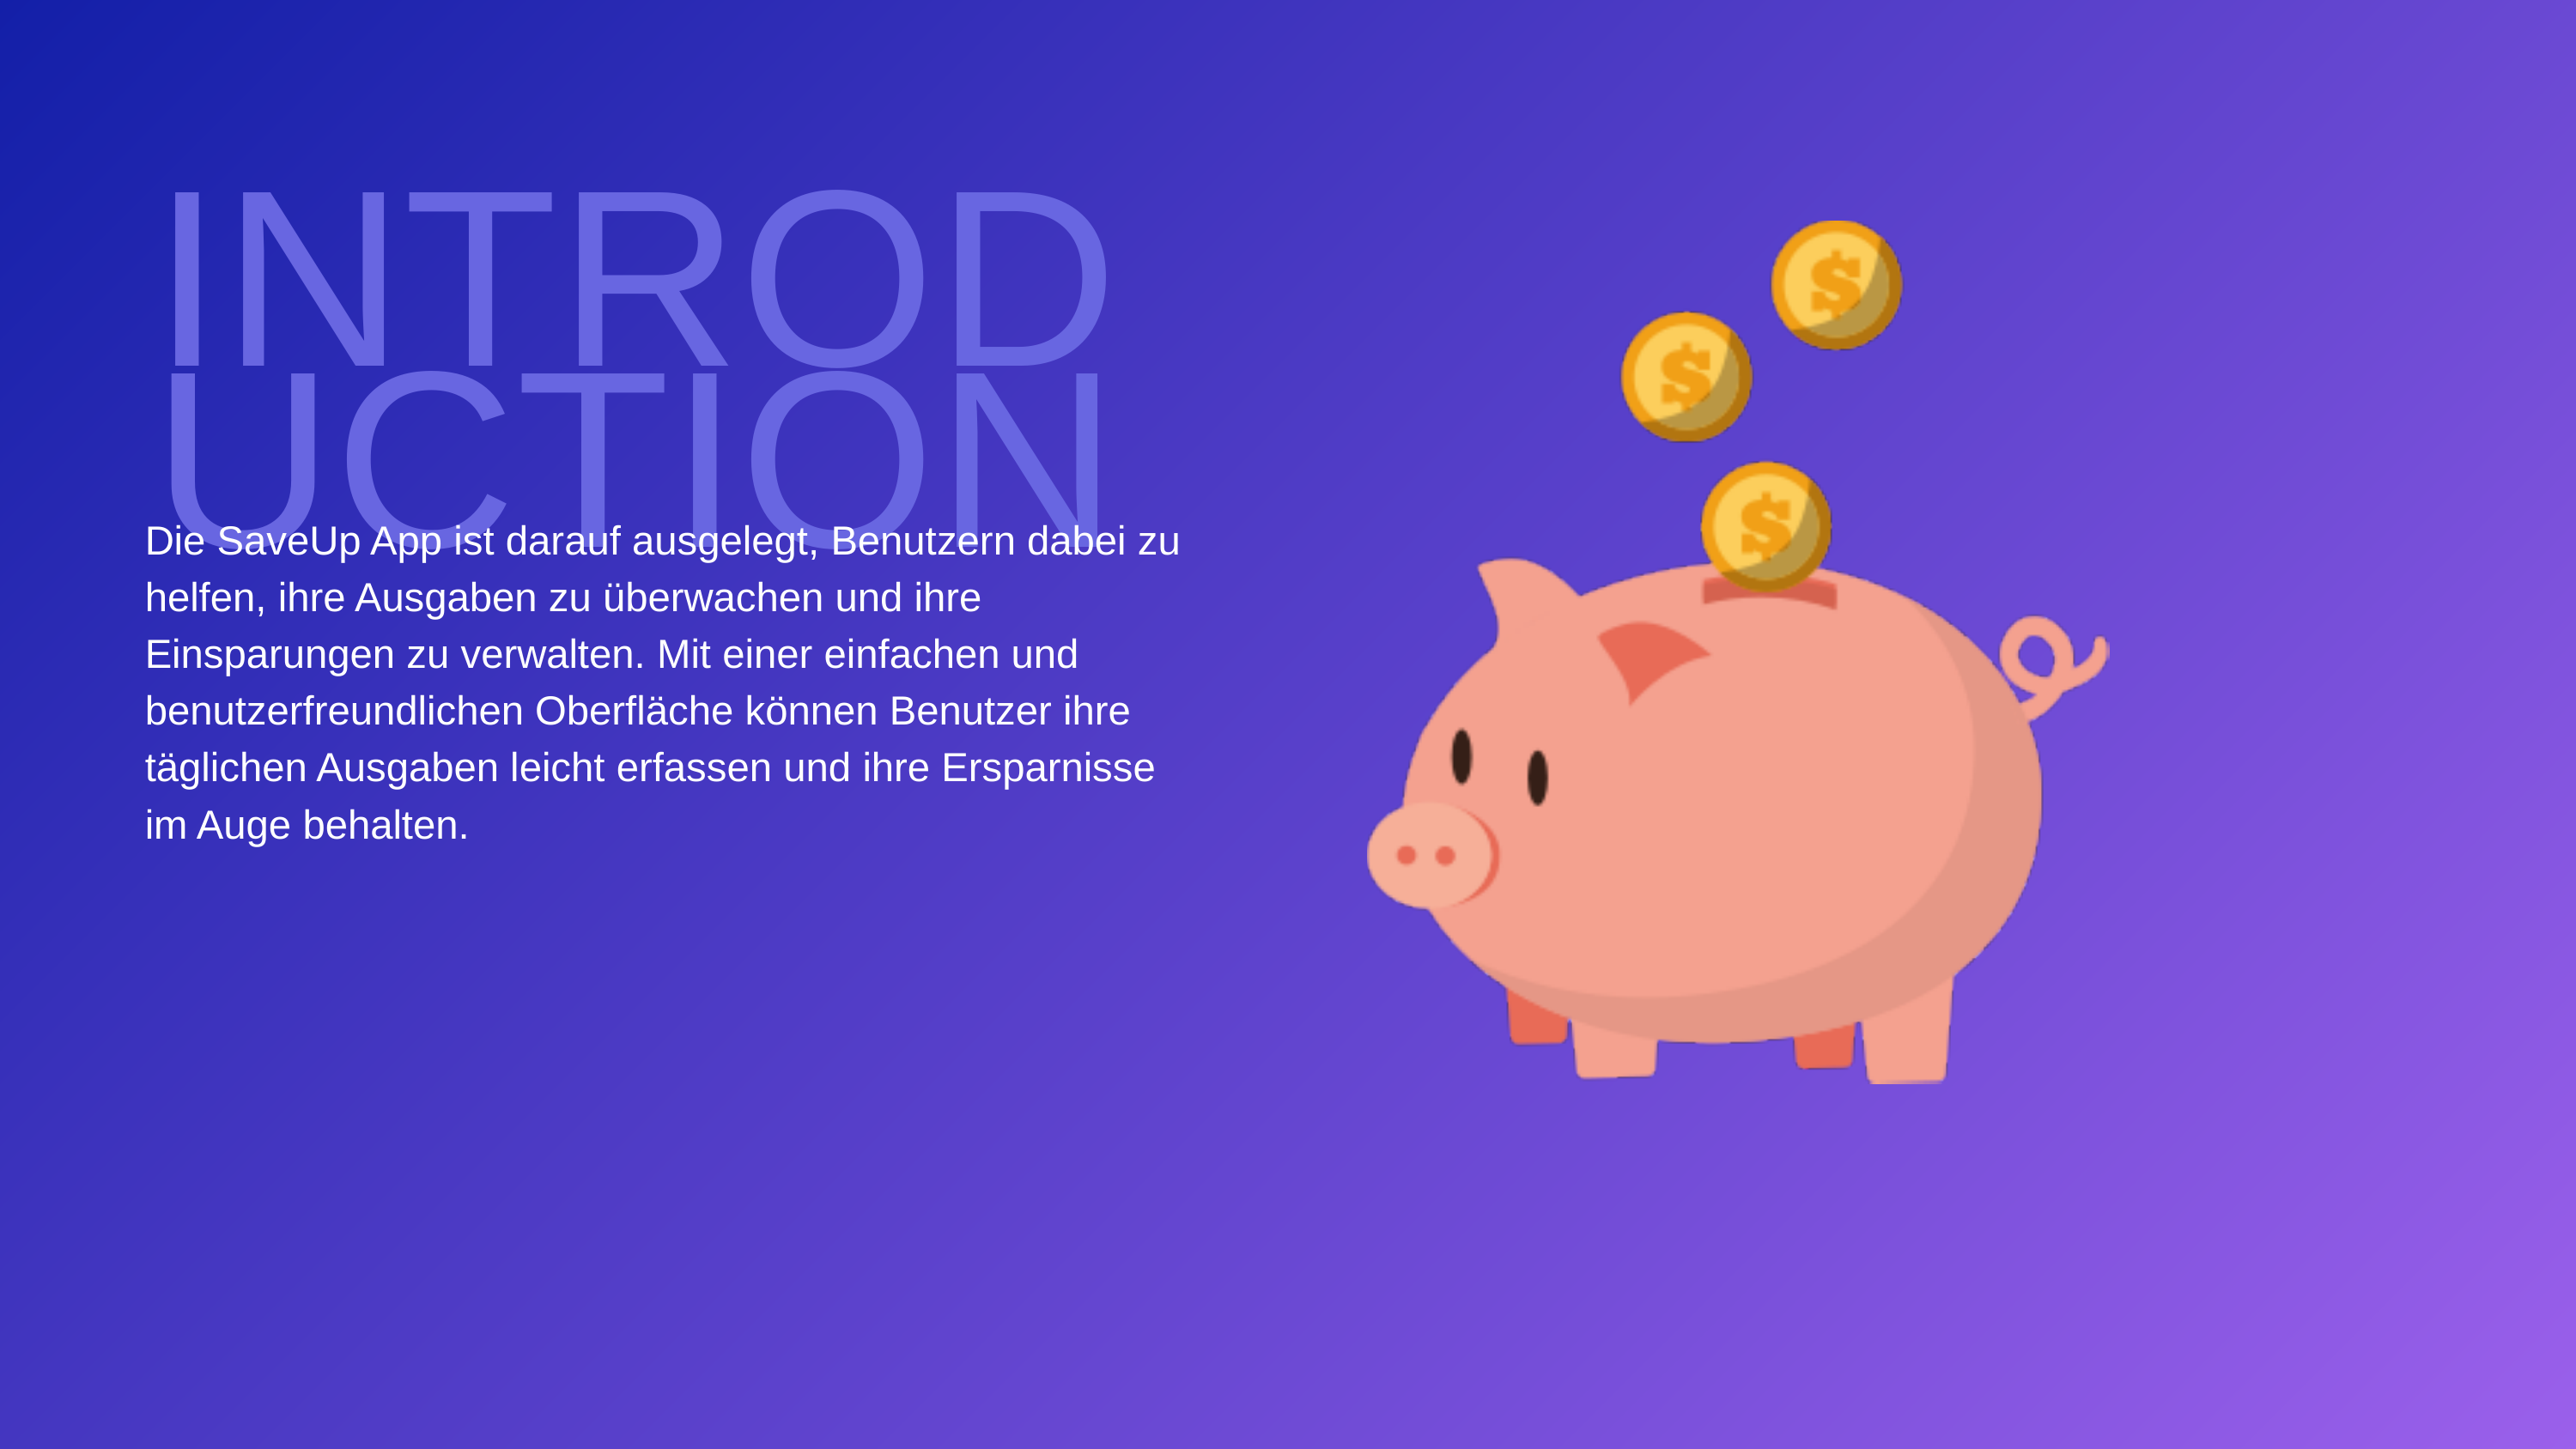

INTRODUCTION
Die SaveUp App ist darauf ausgelegt, Benutzern dabei zu helfen, ihre Ausgaben zu überwachen und ihre Einsparungen zu verwalten. Mit einer einfachen und benutzerfreundlichen Oberfläche können Benutzer ihre täglichen Ausgaben leicht erfassen und ihre Ersparnisse im Auge behalten.